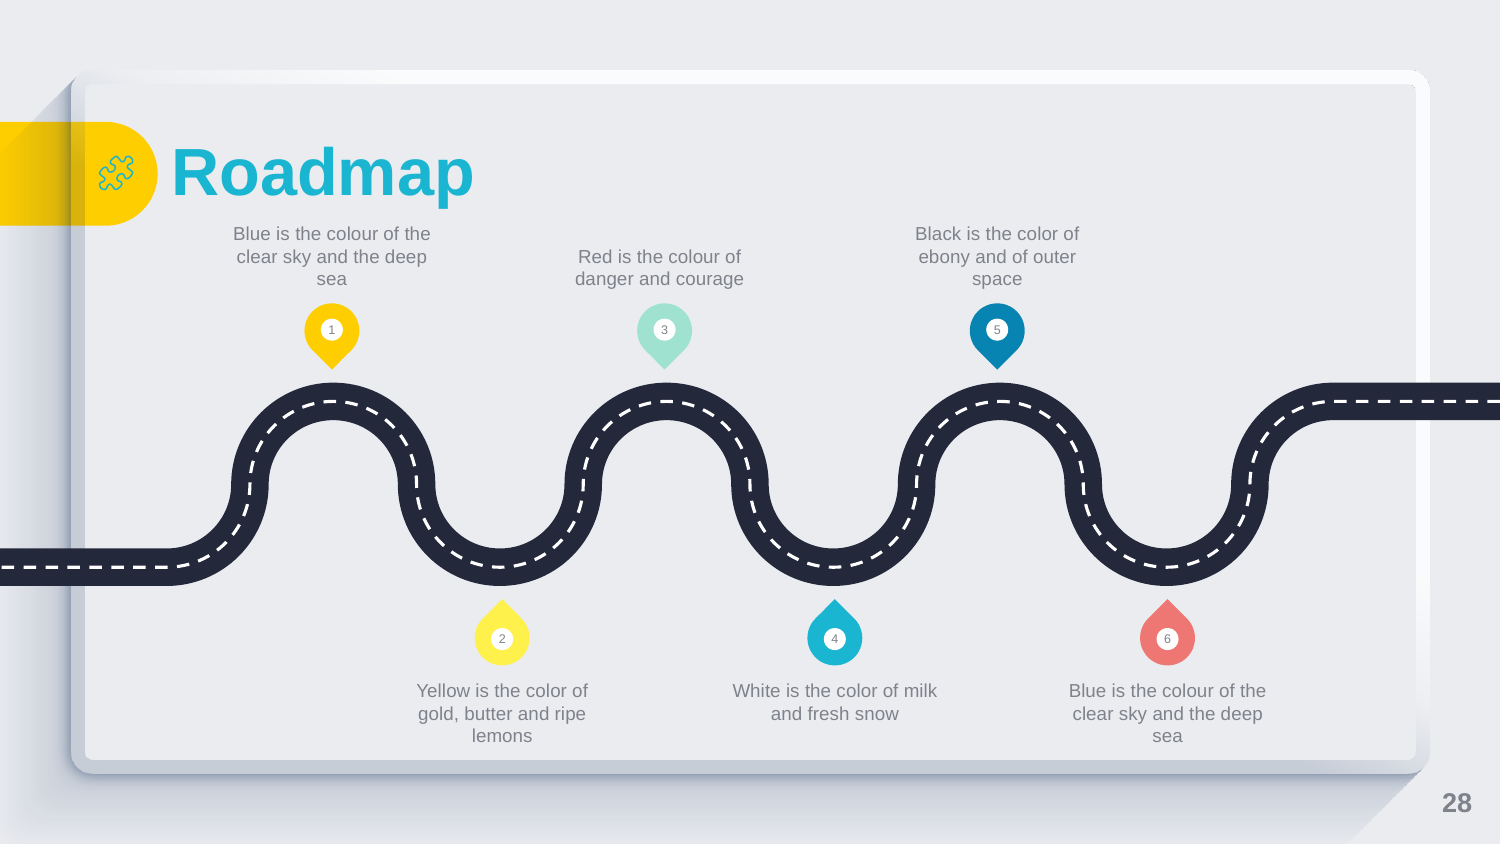

# Roadmap

Blue is the colour of the clear sky and the deep sea
Red is the colour of danger and courage
Black is the color of ebony and of outer space

1

3

5

2

4

6
Yellow is the color of gold, butter and ripe lemons
White is the color of milk and fresh snow
Blue is the colour of the clear sky and the deep sea
28